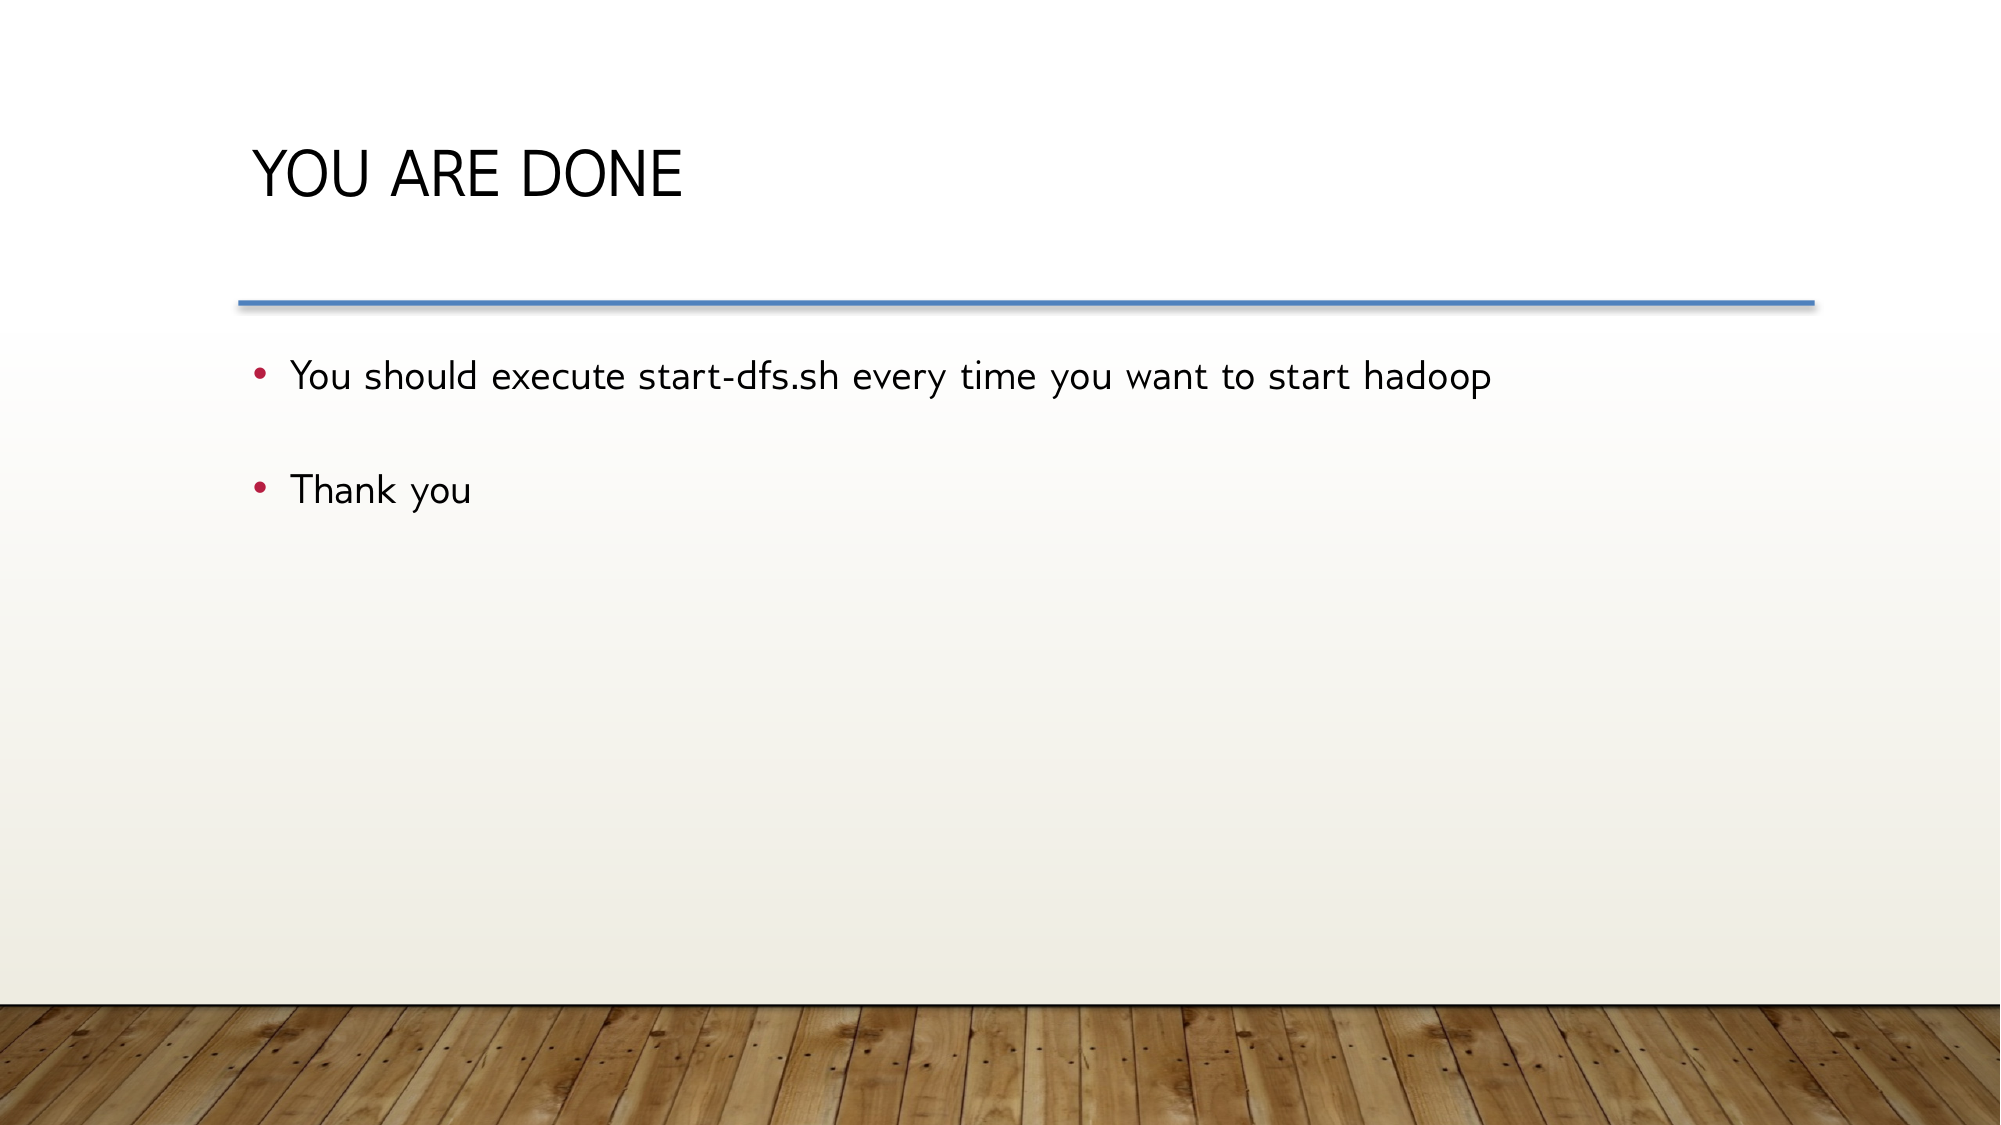

You are done
You should execute start-dfs.sh every time you want to start hadoop

Thank you